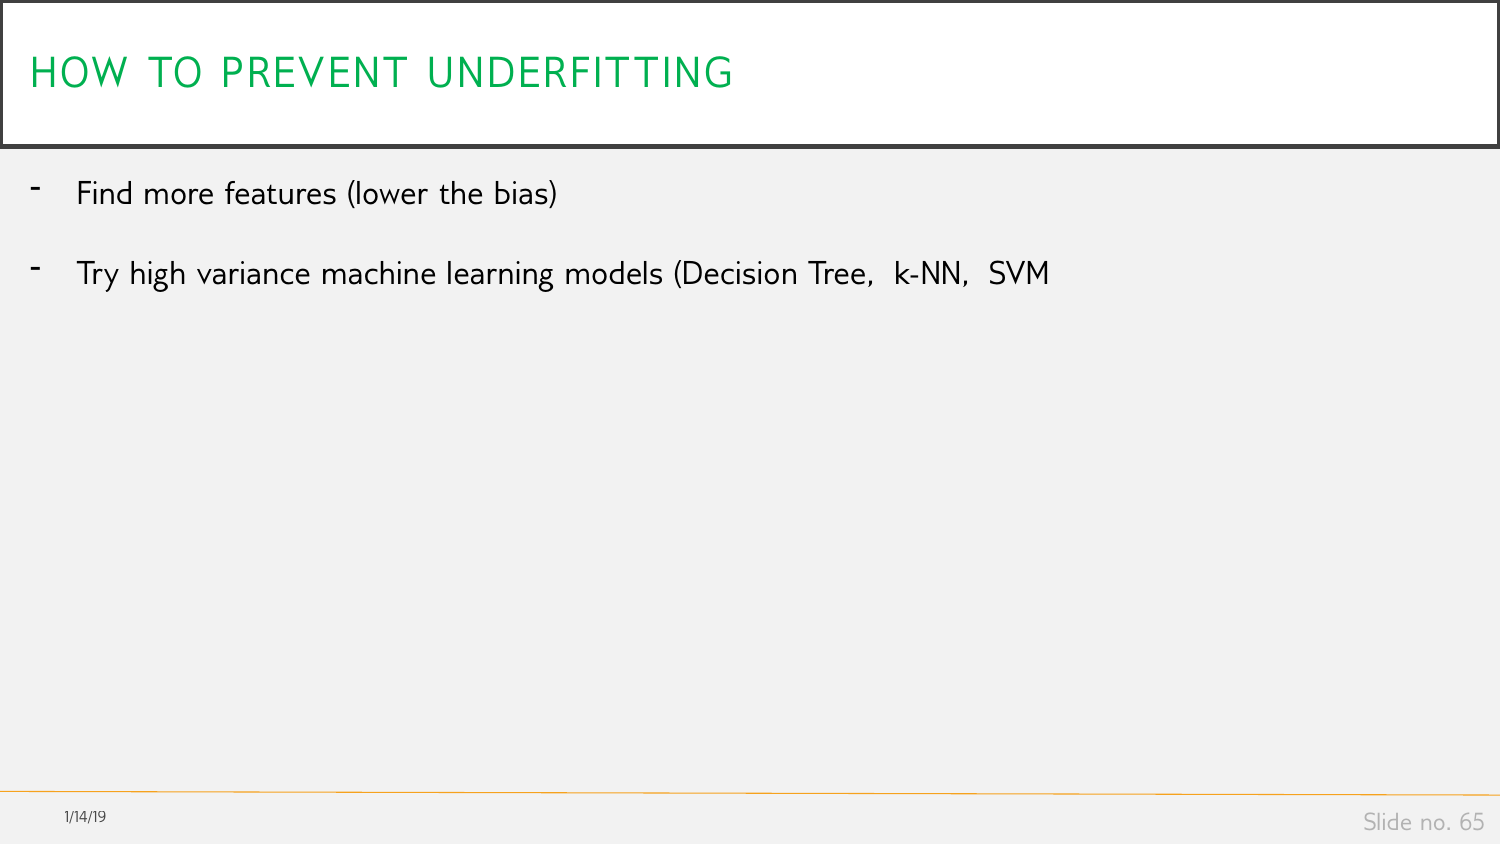

# How to Prevent underfitting
Find more features (lower the bias)

Try high variance machine learning models (Decision Tree,  k-NN,  SVM
1/14/19
Slide no. 65